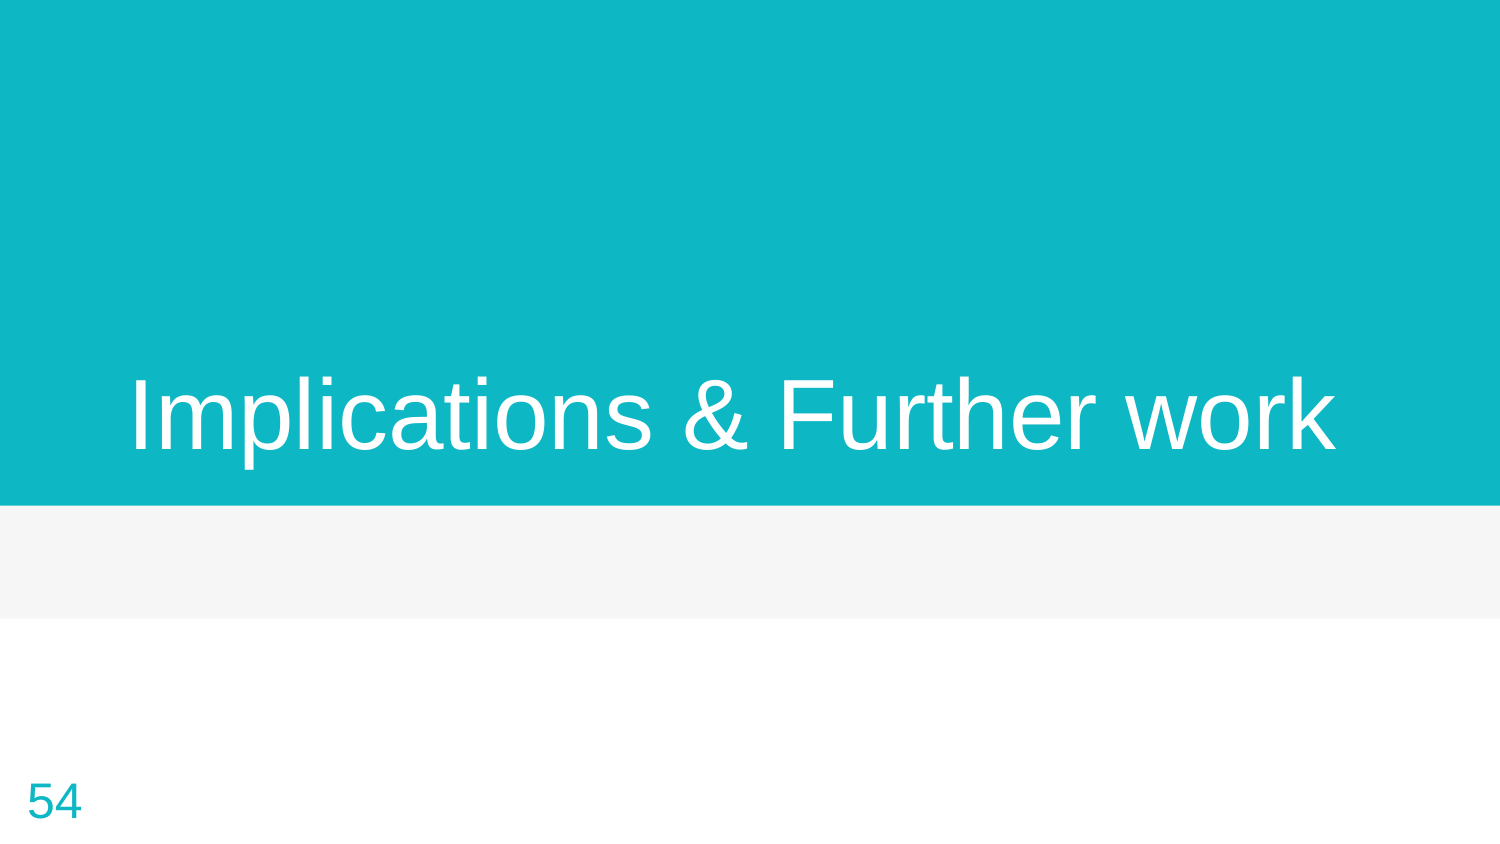

# Implications & Further work

54
Image
Text
Presentation